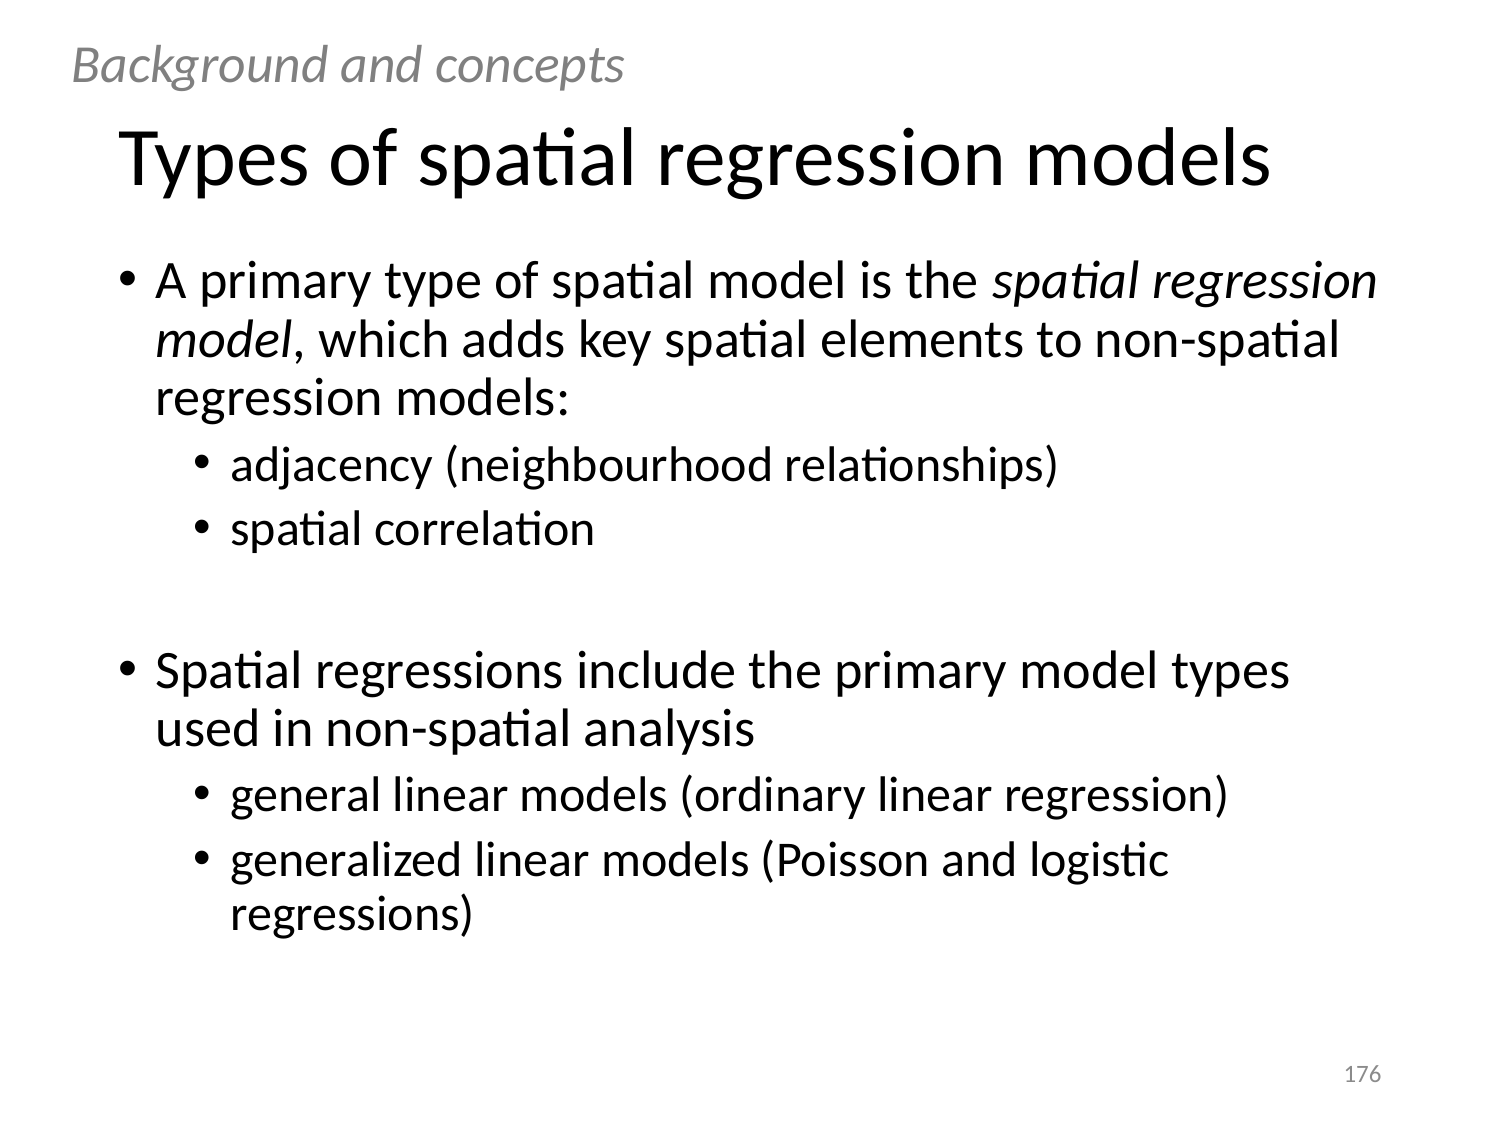

Background and concepts
# Types of spatial regression models
A primary type of spatial model is the spatial regression model, which adds key spatial elements to non-spatial regression models:
adjacency (neighbourhood relationships)
spatial correlation

Spatial regressions include the primary model types used in non-spatial analysis
general linear models (ordinary linear regression)
generalized linear models (Poisson and logistic regressions)

176